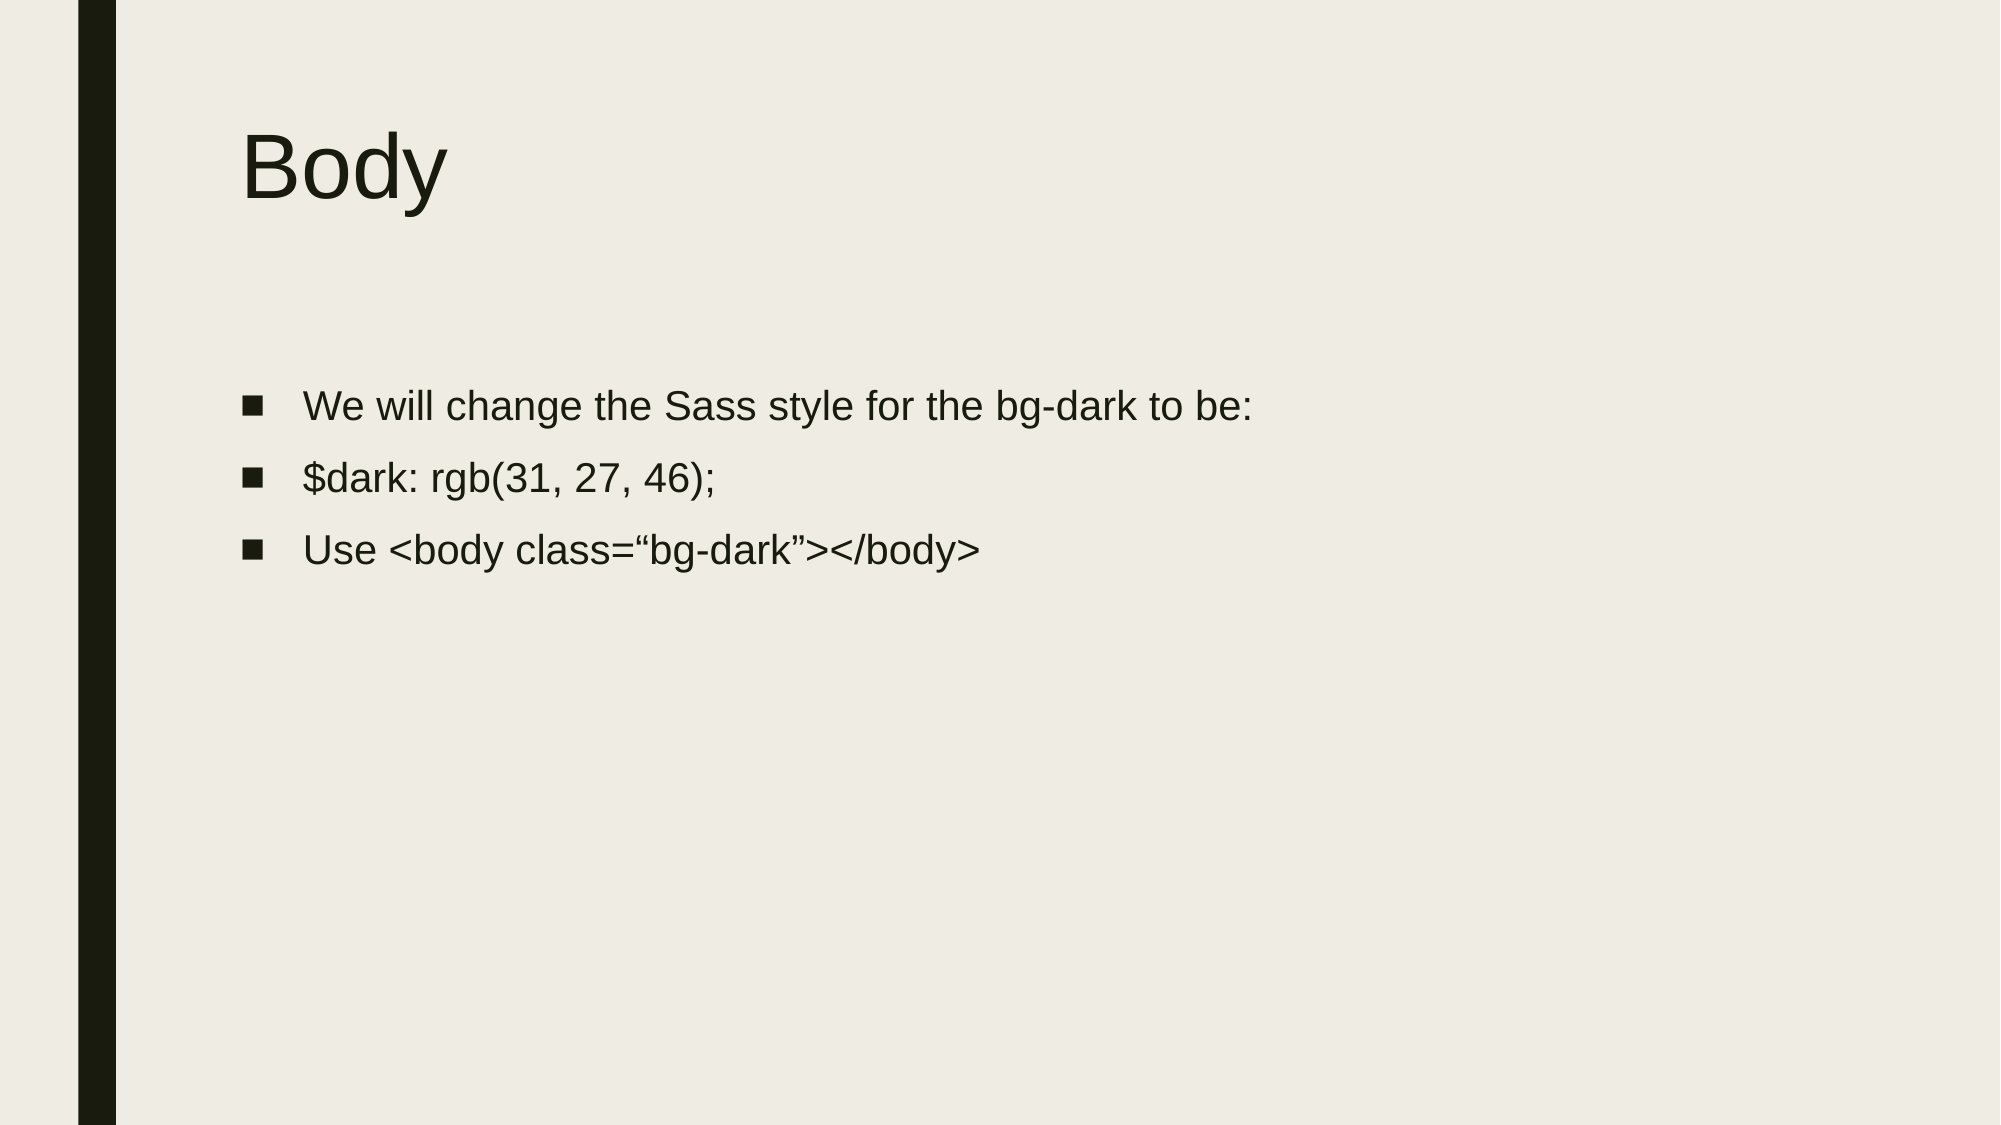

# Body
We will change the Sass style for the bg-dark to be:
$dark: rgb(31, 27, 46);
Use <body class=“bg-dark”></body>